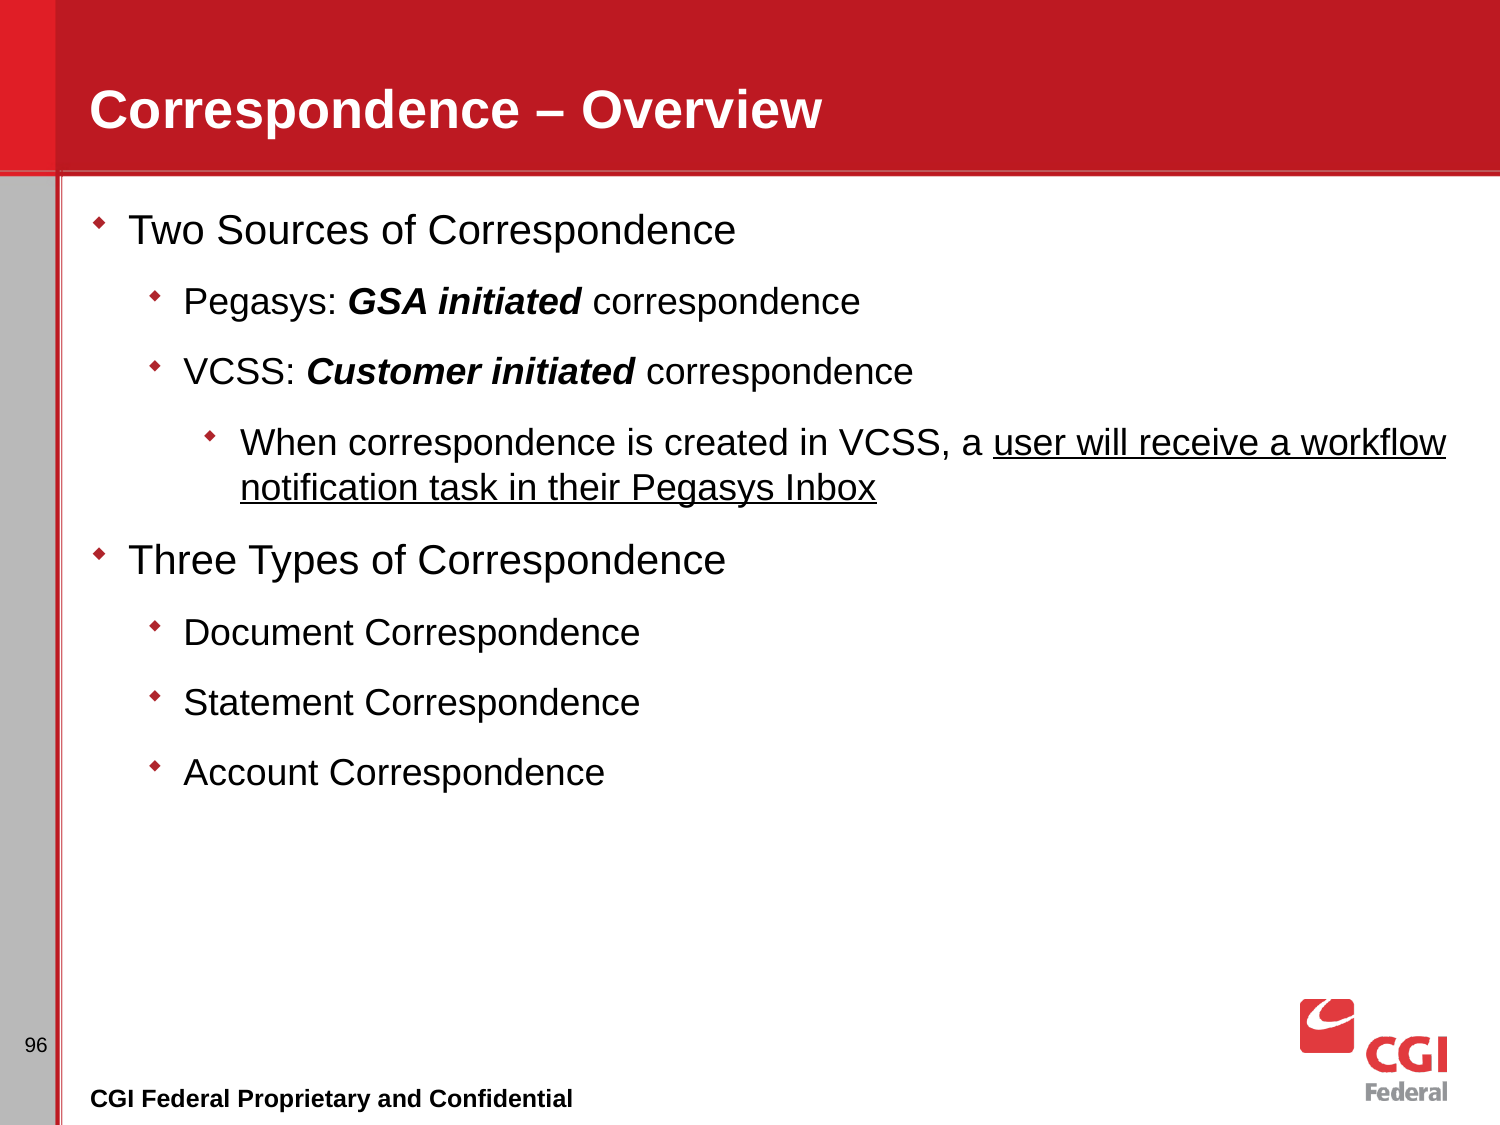

# Correspondence – Overview
Two Sources of Correspondence
Pegasys: GSA initiated correspondence
VCSS: Customer initiated correspondence
When correspondence is created in VCSS, a user will receive a workflow notification task in their Pegasys Inbox
Three Types of Correspondence
Document Correspondence
Statement Correspondence
Account Correspondence
96
CGI Federal Proprietary and Confidential